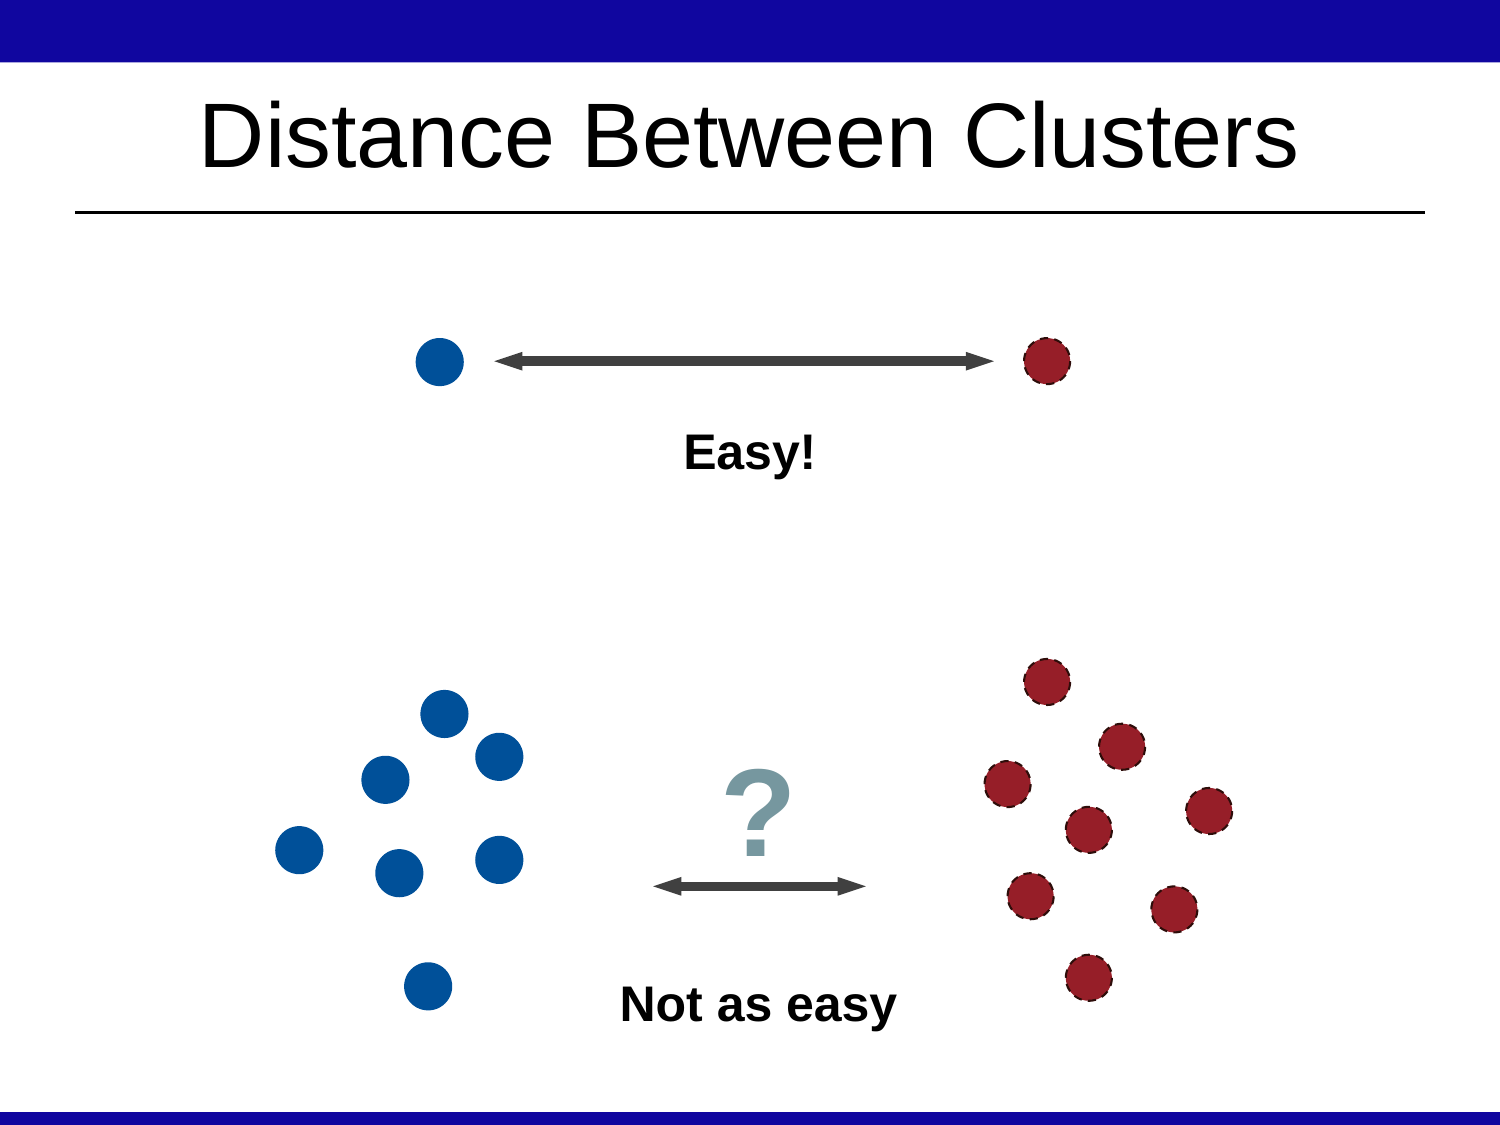

# Distance Between Clusters

Easy!

?

Not as easy